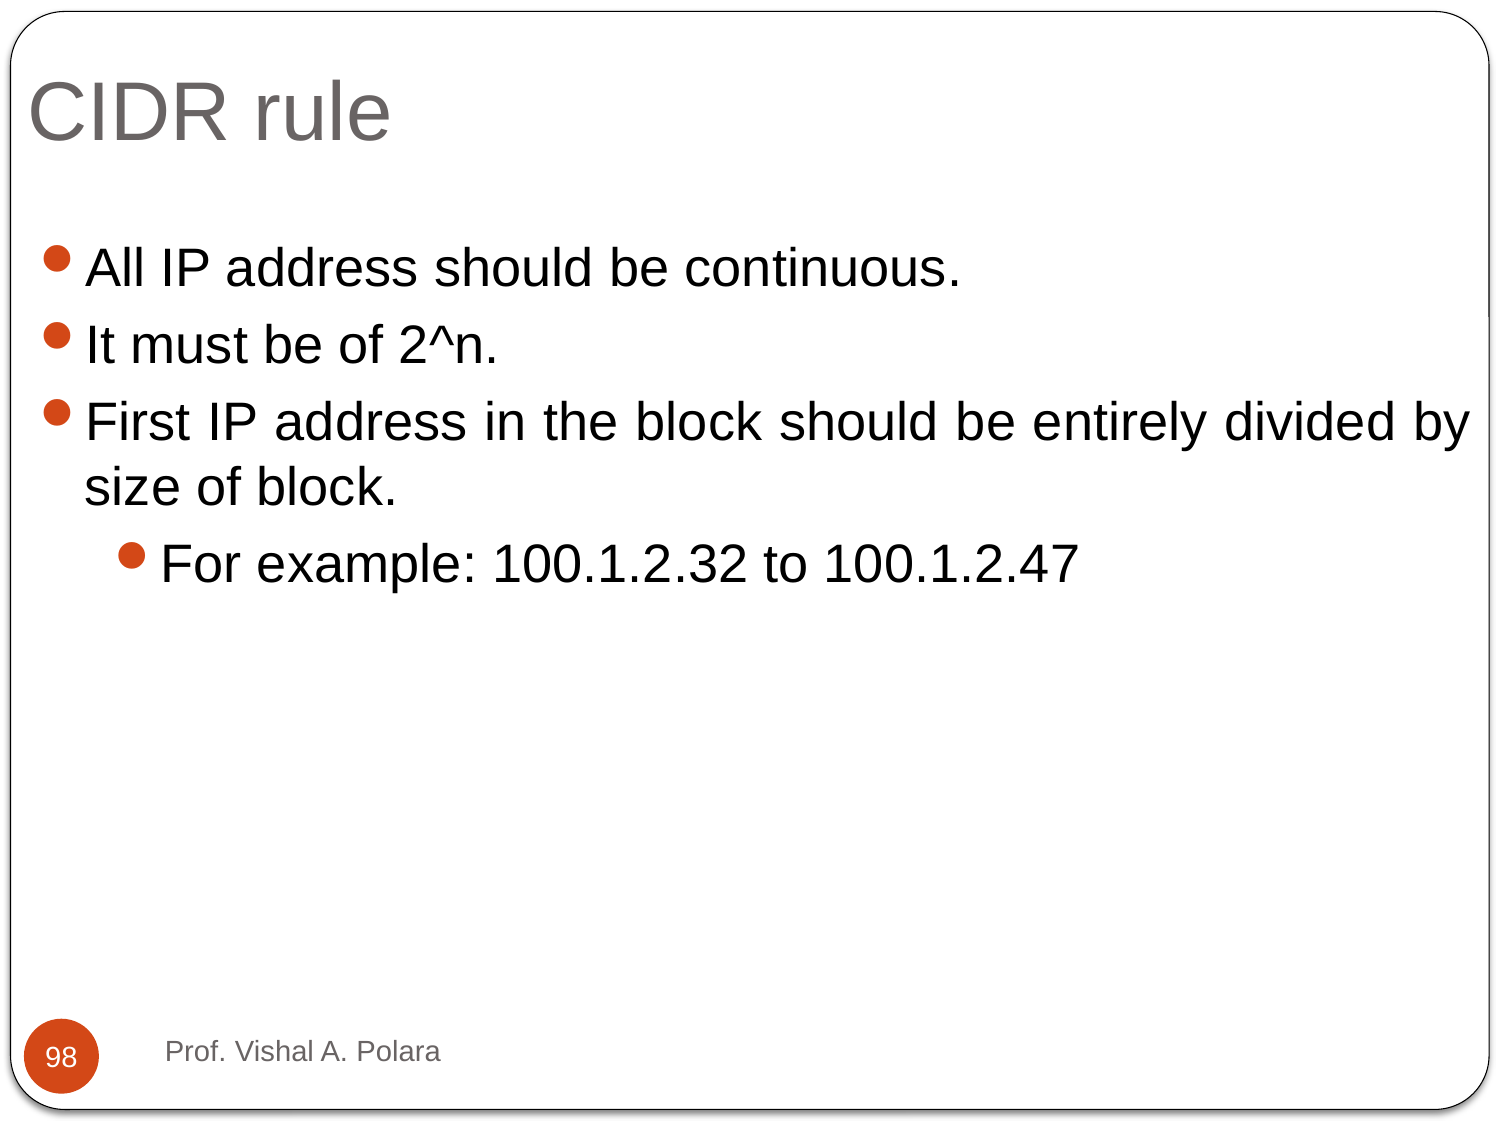

CIDR rule
All IP address should be continuous.
It must be of 2^n.
First IP address in the block should be entirely divided by size of block.
For example: 100.1.2.32 to 100.1.2.47

Prof. Vishal A. Polara
98